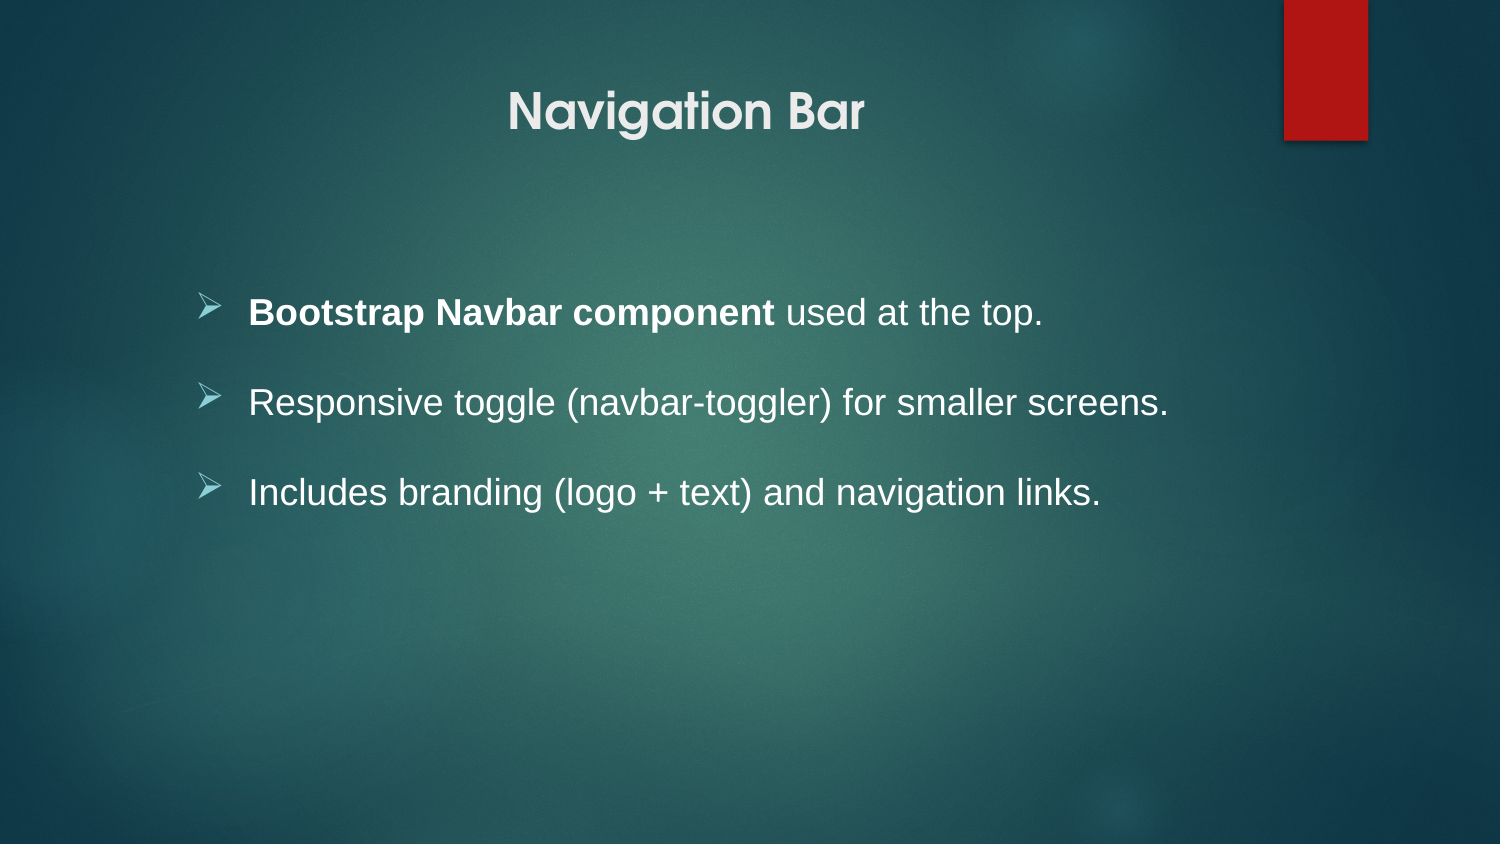

# Navigation Bar

Bootstrap Navbar component used at the top.
Responsive toggle (navbar-toggler) for smaller screens.
Includes branding (logo + text) and navigation links.